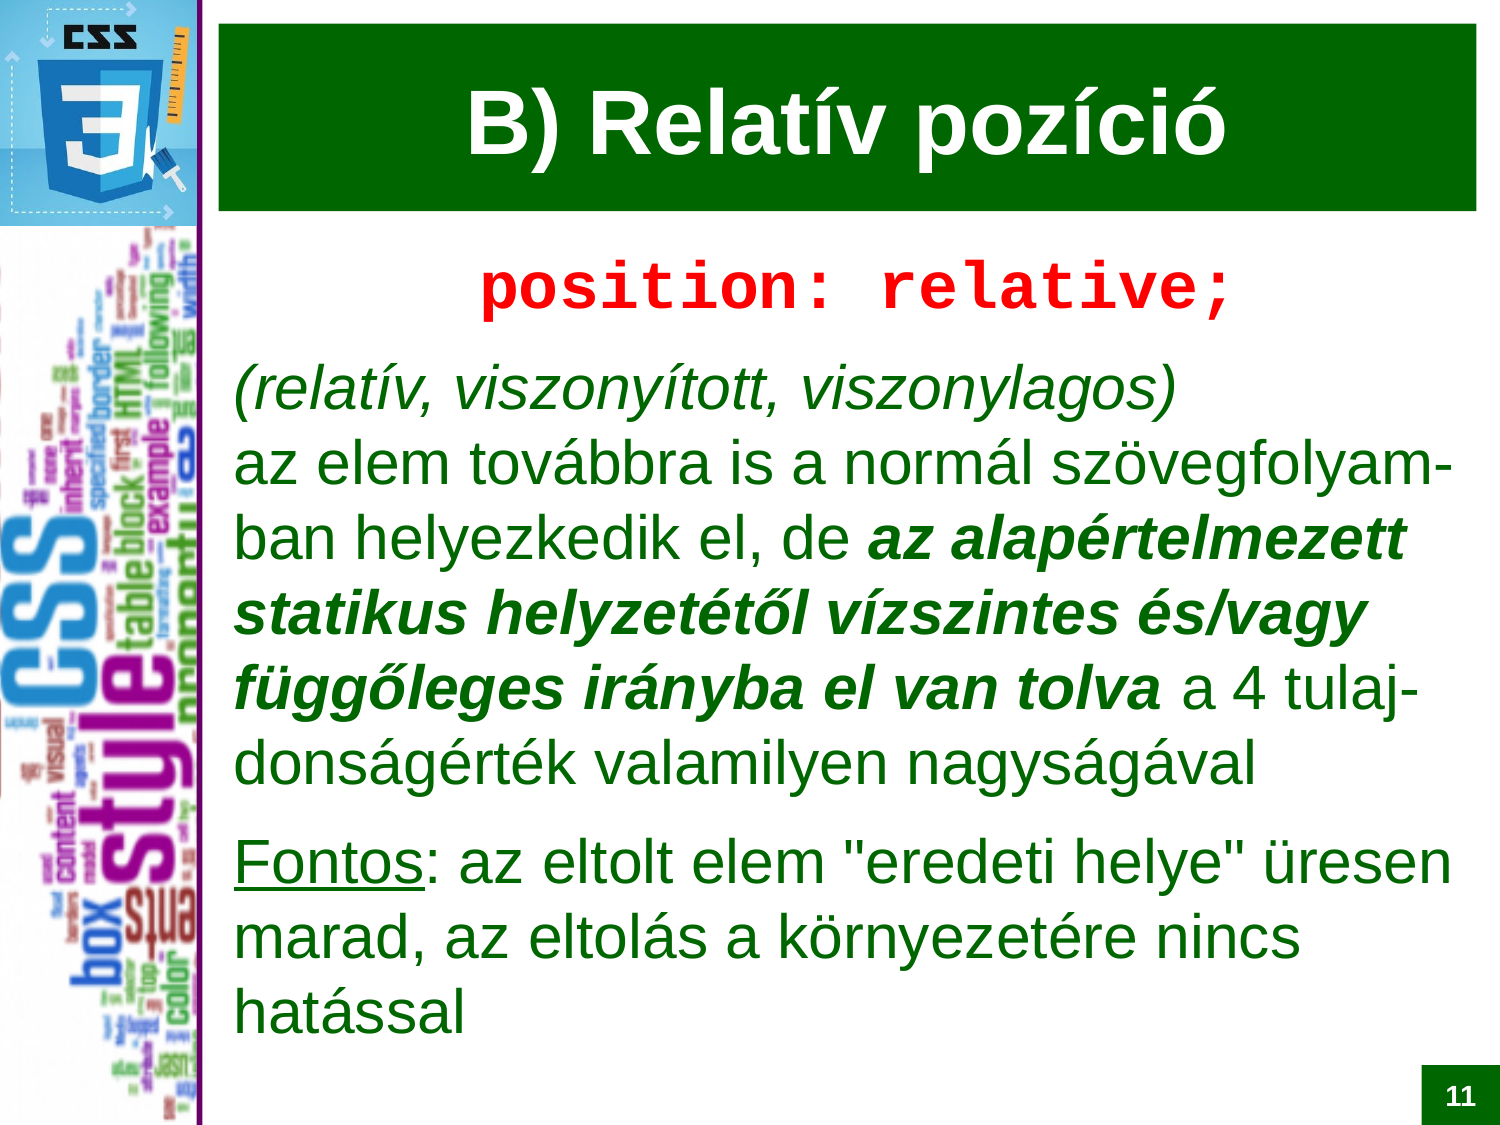

# B) Relatív pozíció
position: relative;
(relatív, viszonyított, viszonylagos)
az elem továbbra is a normál szövegfolyam-ban helyezkedik el, de az alapértelmezett statikus helyzetétől vízszintes és/vagy függőleges irányba el van tolva a 4 tulaj-donságérték valamilyen nagyságával
Fontos: az eltolt elem "eredeti helye" üresen marad, az eltolás a környezetére nincs hatással
11